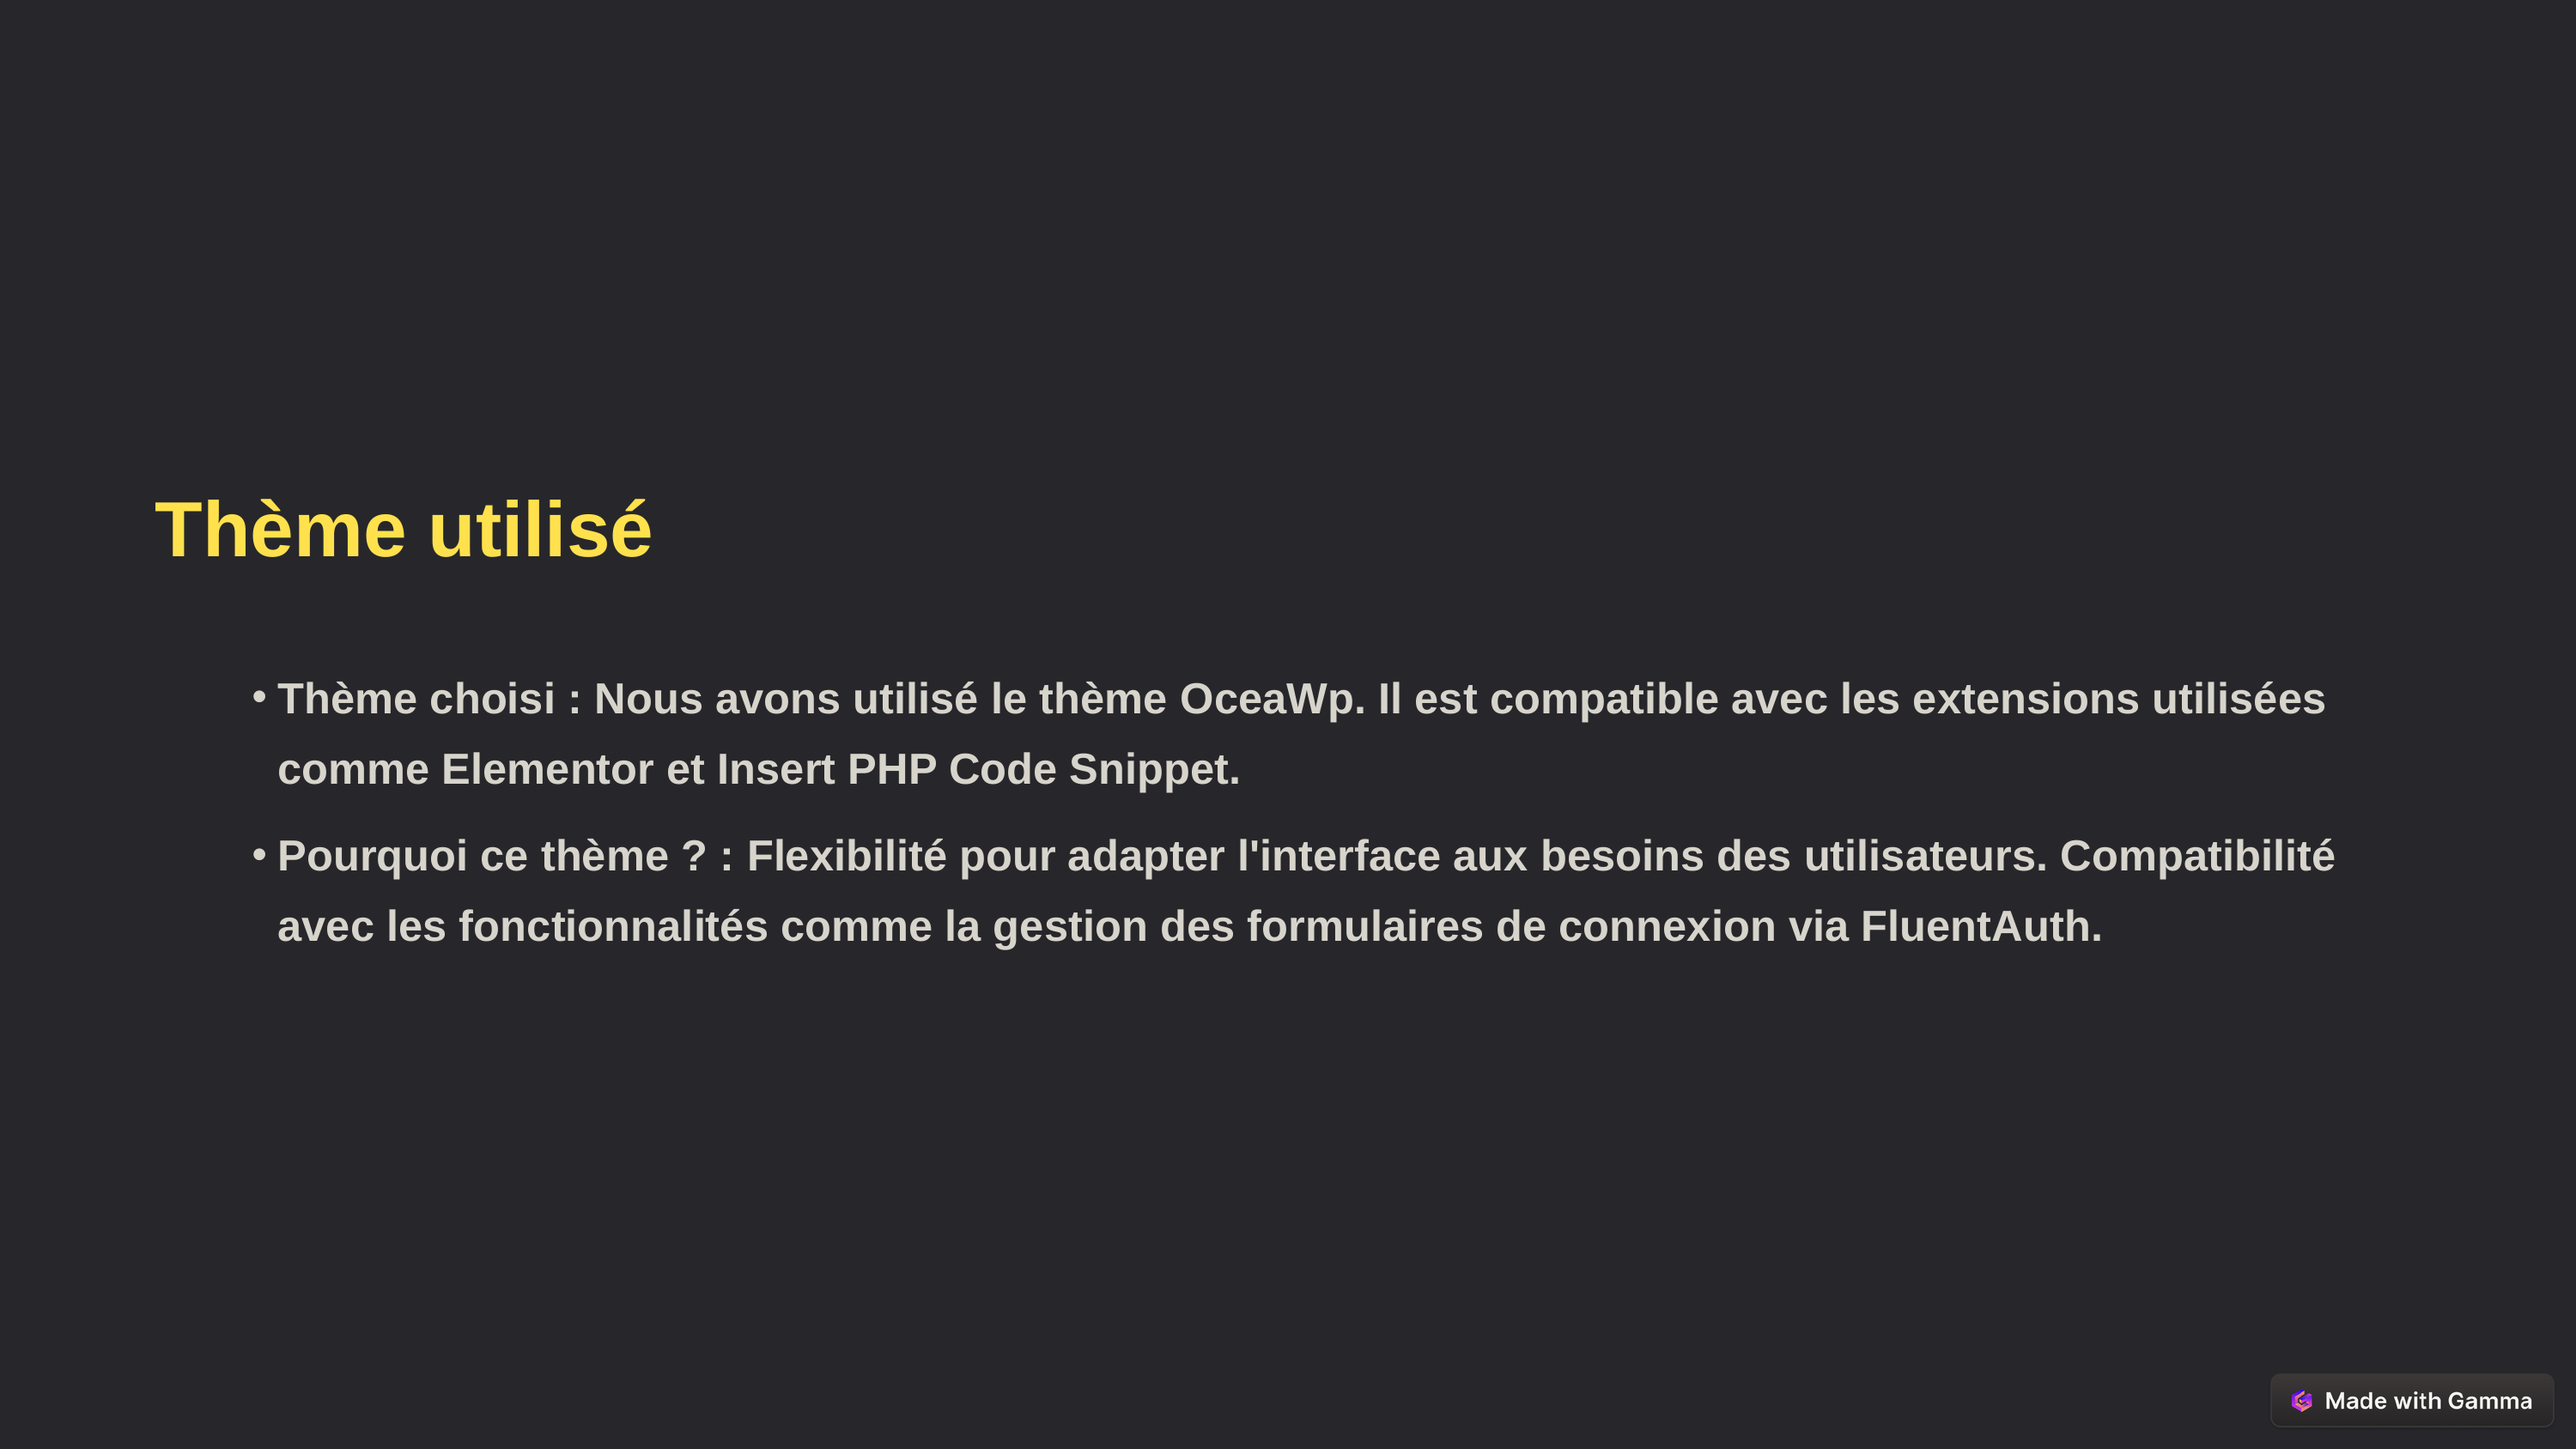

Thème utilisé
Thème choisi : Nous avons utilisé le thème OceaWp. Il est compatible avec les extensions utilisées comme Elementor et Insert PHP Code Snippet.
Pourquoi ce thème ? : Flexibilité pour adapter l'interface aux besoins des utilisateurs. Compatibilité avec les fonctionnalités comme la gestion des formulaires de connexion via FluentAuth.